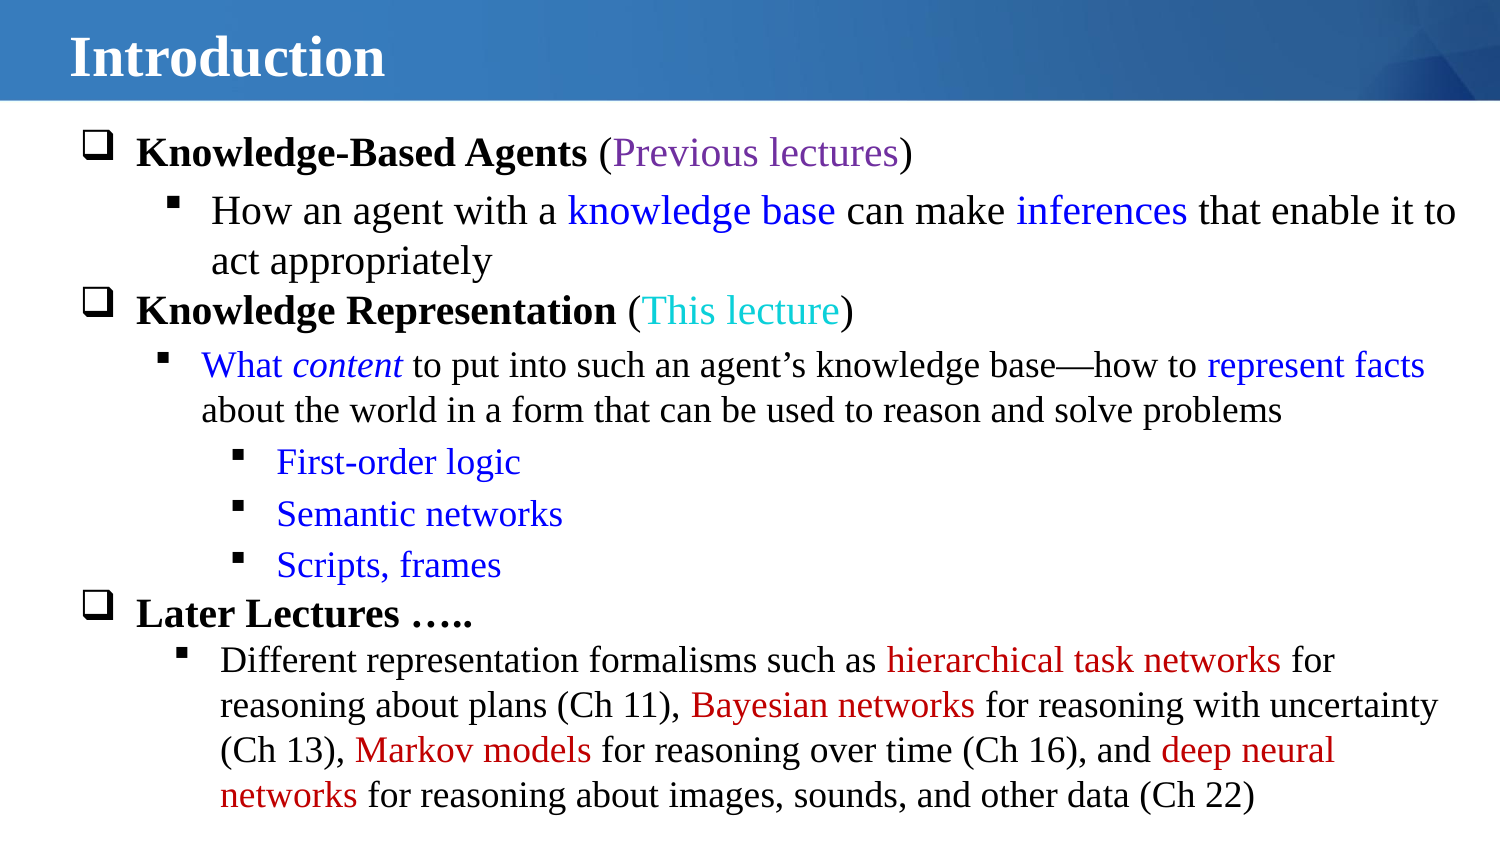

# Introduction
Knowledge-Based Agents (Previous lectures)
How an agent with a knowledge base can make inferences that enable it to act appropriately
Knowledge Representation (This lecture)
What content to put into such an agent’s knowledge base—how to represent facts about the world in a form that can be used to reason and solve problems
First-order logic
Semantic networks
Scripts, frames
Later Lectures …..
Different representation formalisms such as hierarchical task networks for reasoning about plans (Ch 11), Bayesian networks for reasoning with uncertainty (Ch 13), Markov models for reasoning over time (Ch 16), and deep neural networks for reasoning about images, sounds, and other data (Ch 22)